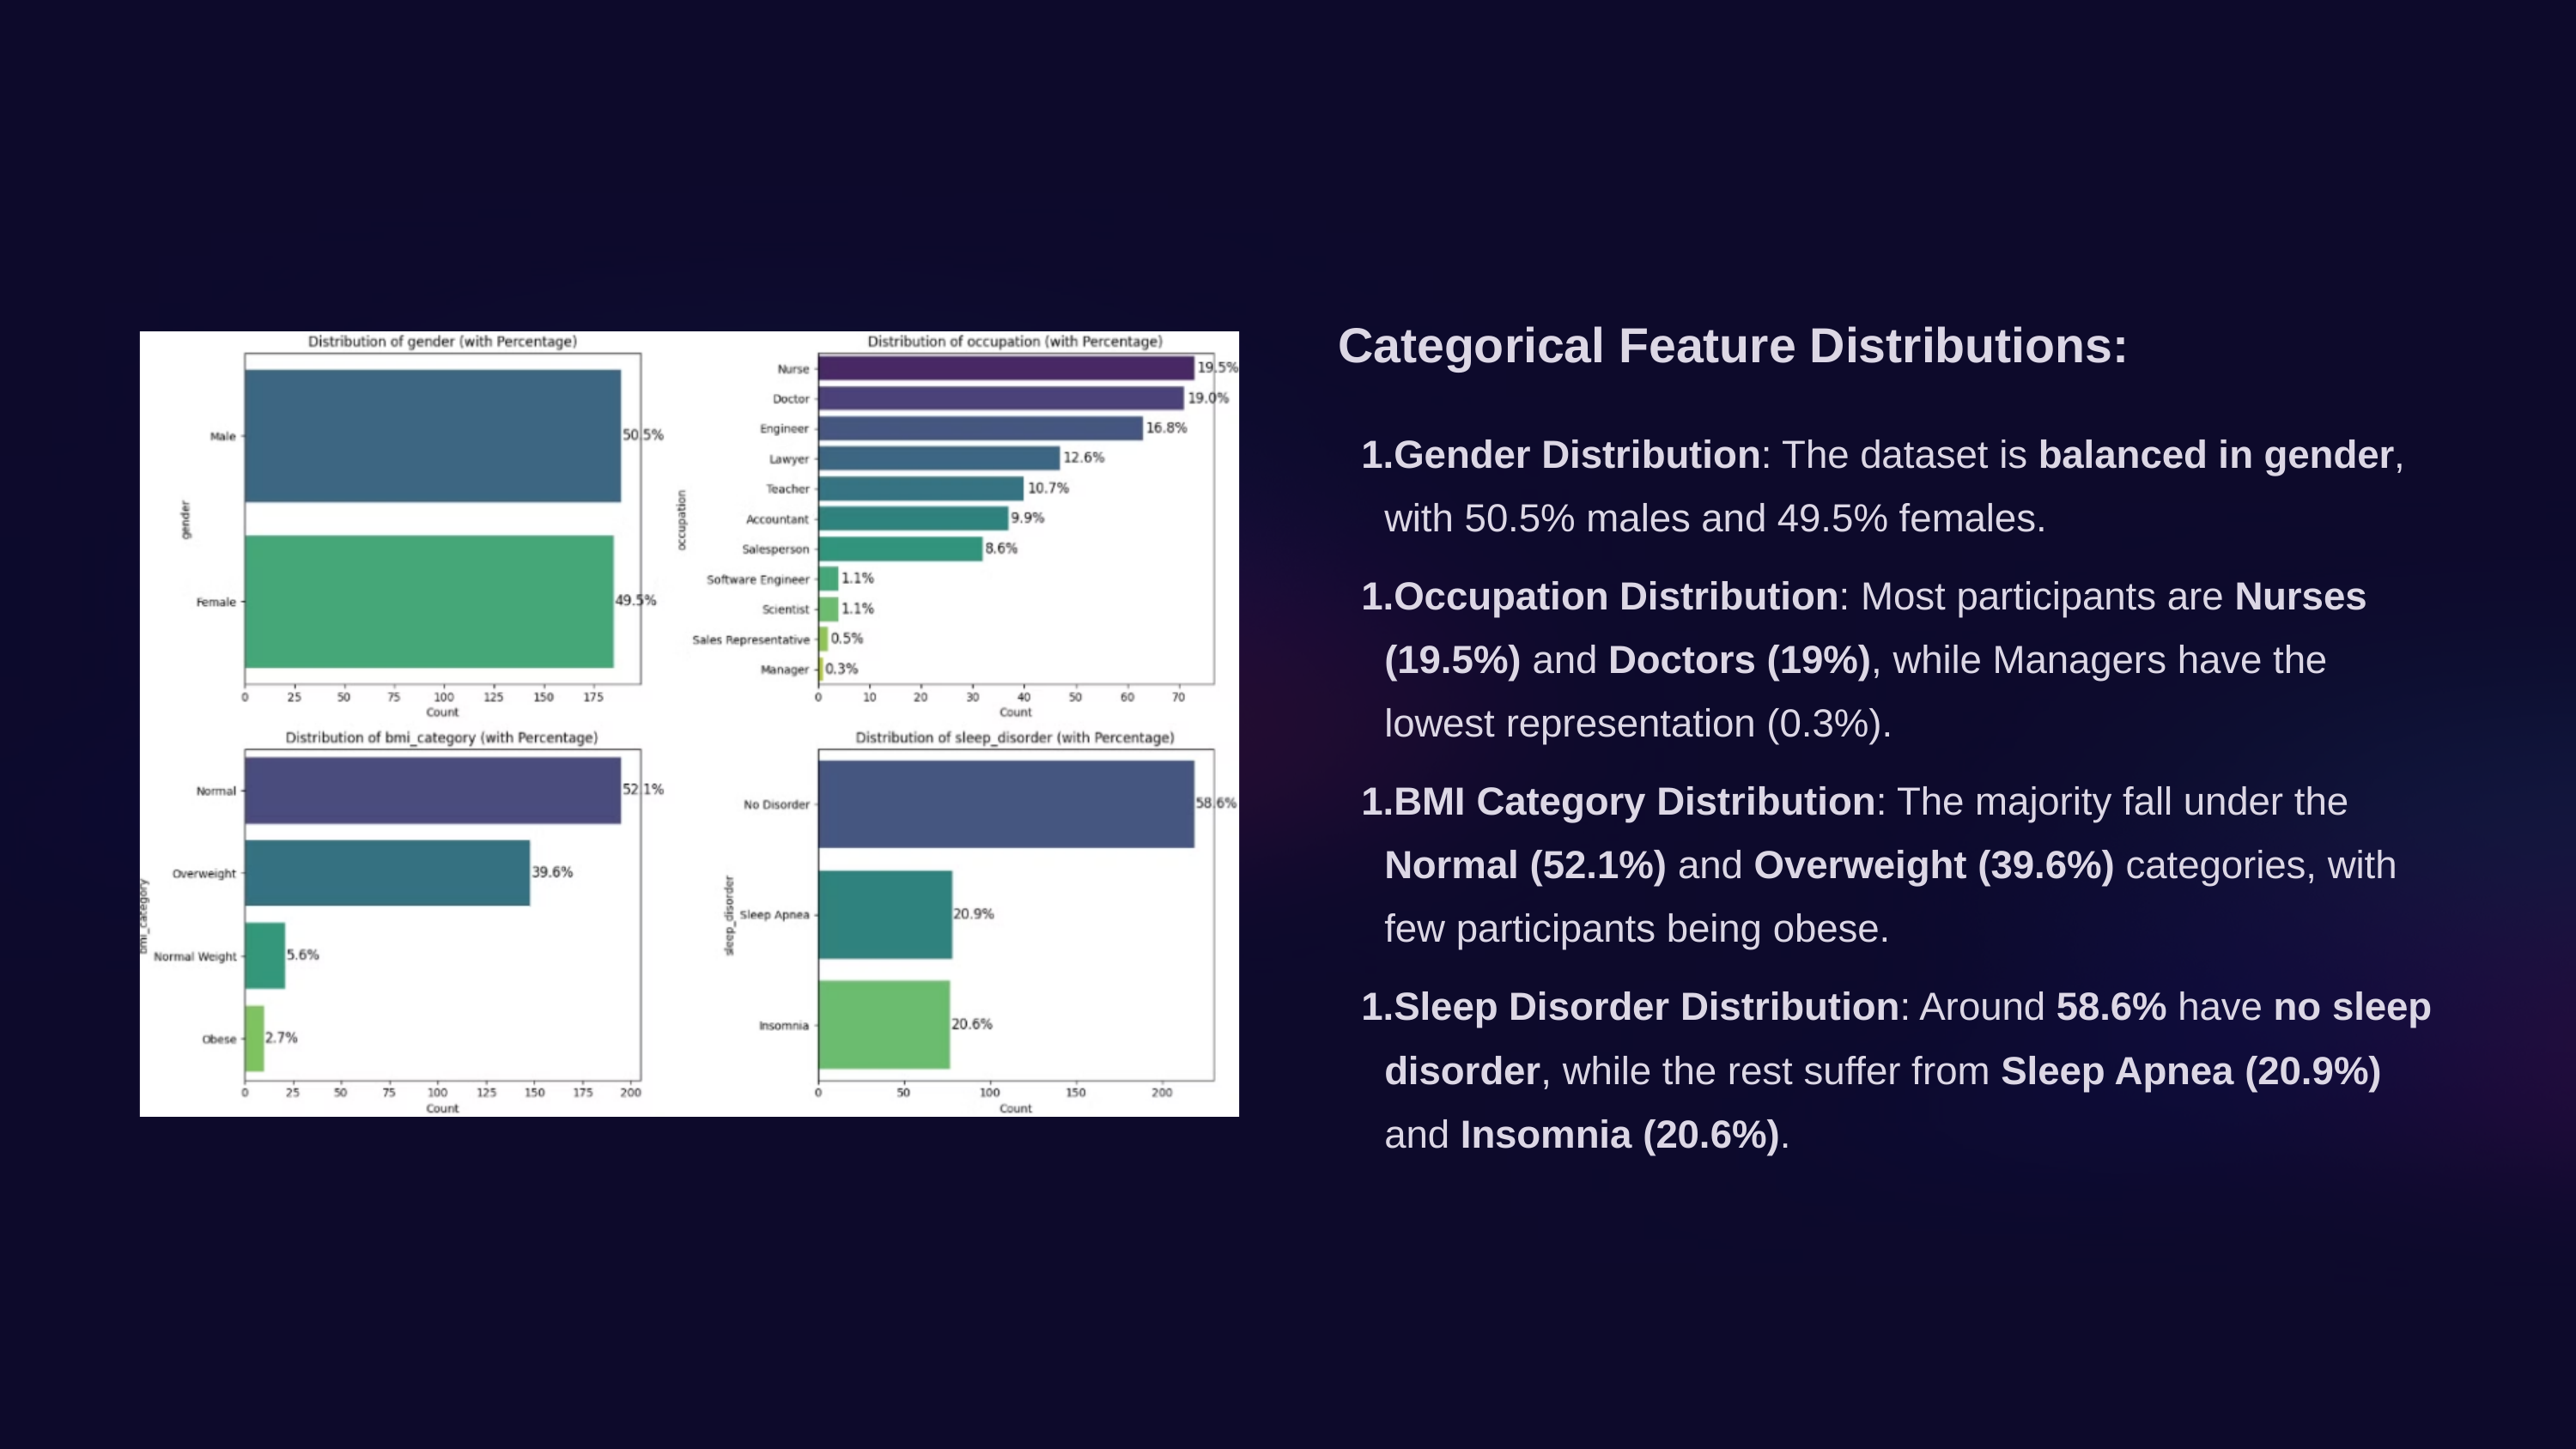

Categorical Feature Distributions:

Gender Distribution: The dataset is balanced in gender, with 50.5% males and 49.5% females.

Occupation Distribution: Most participants are Nurses (19.5%) and Doctors (19%), while Managers have the lowest representation (0.3%).

BMI Category Distribution: The majority fall under the Normal (52.1%) and Overweight (39.6%) categories, with few participants being obese.

Sleep Disorder Distribution: Around 58.6% have no sleep disorder, while the rest suffer from Sleep Apnea (20.9%) and Insomnia (20.6%).